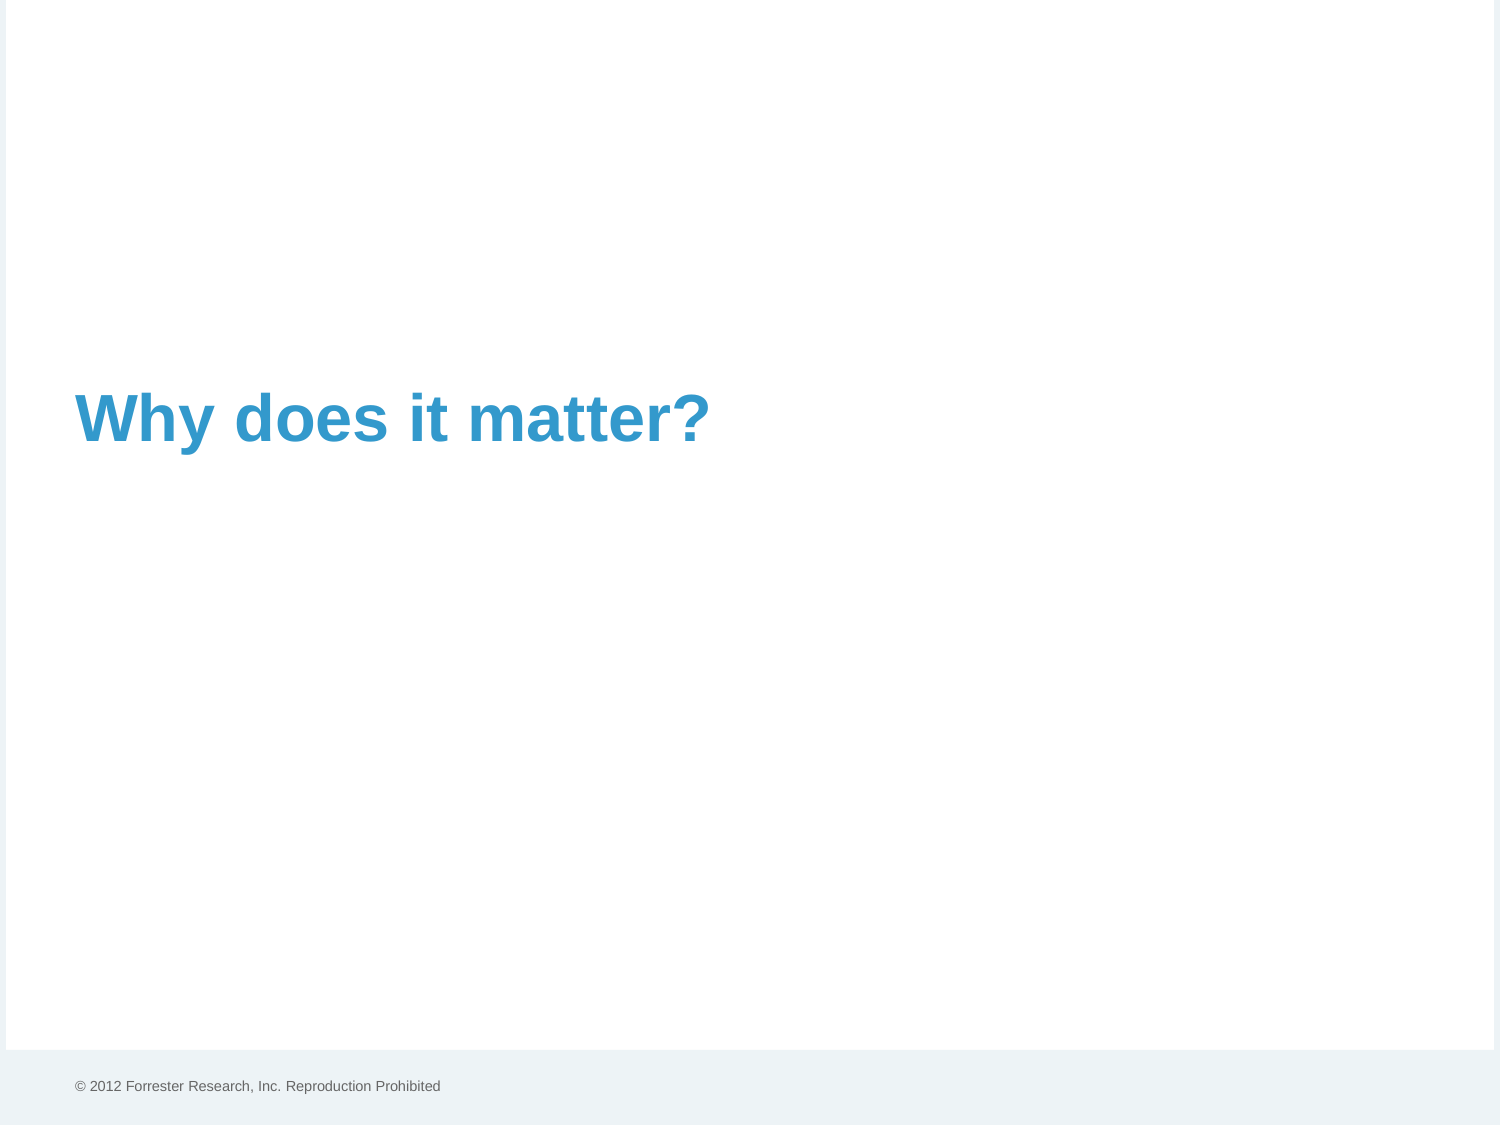

Why does it matter?
© 2012 Forrester Research, Inc. Reproduction Prohibited